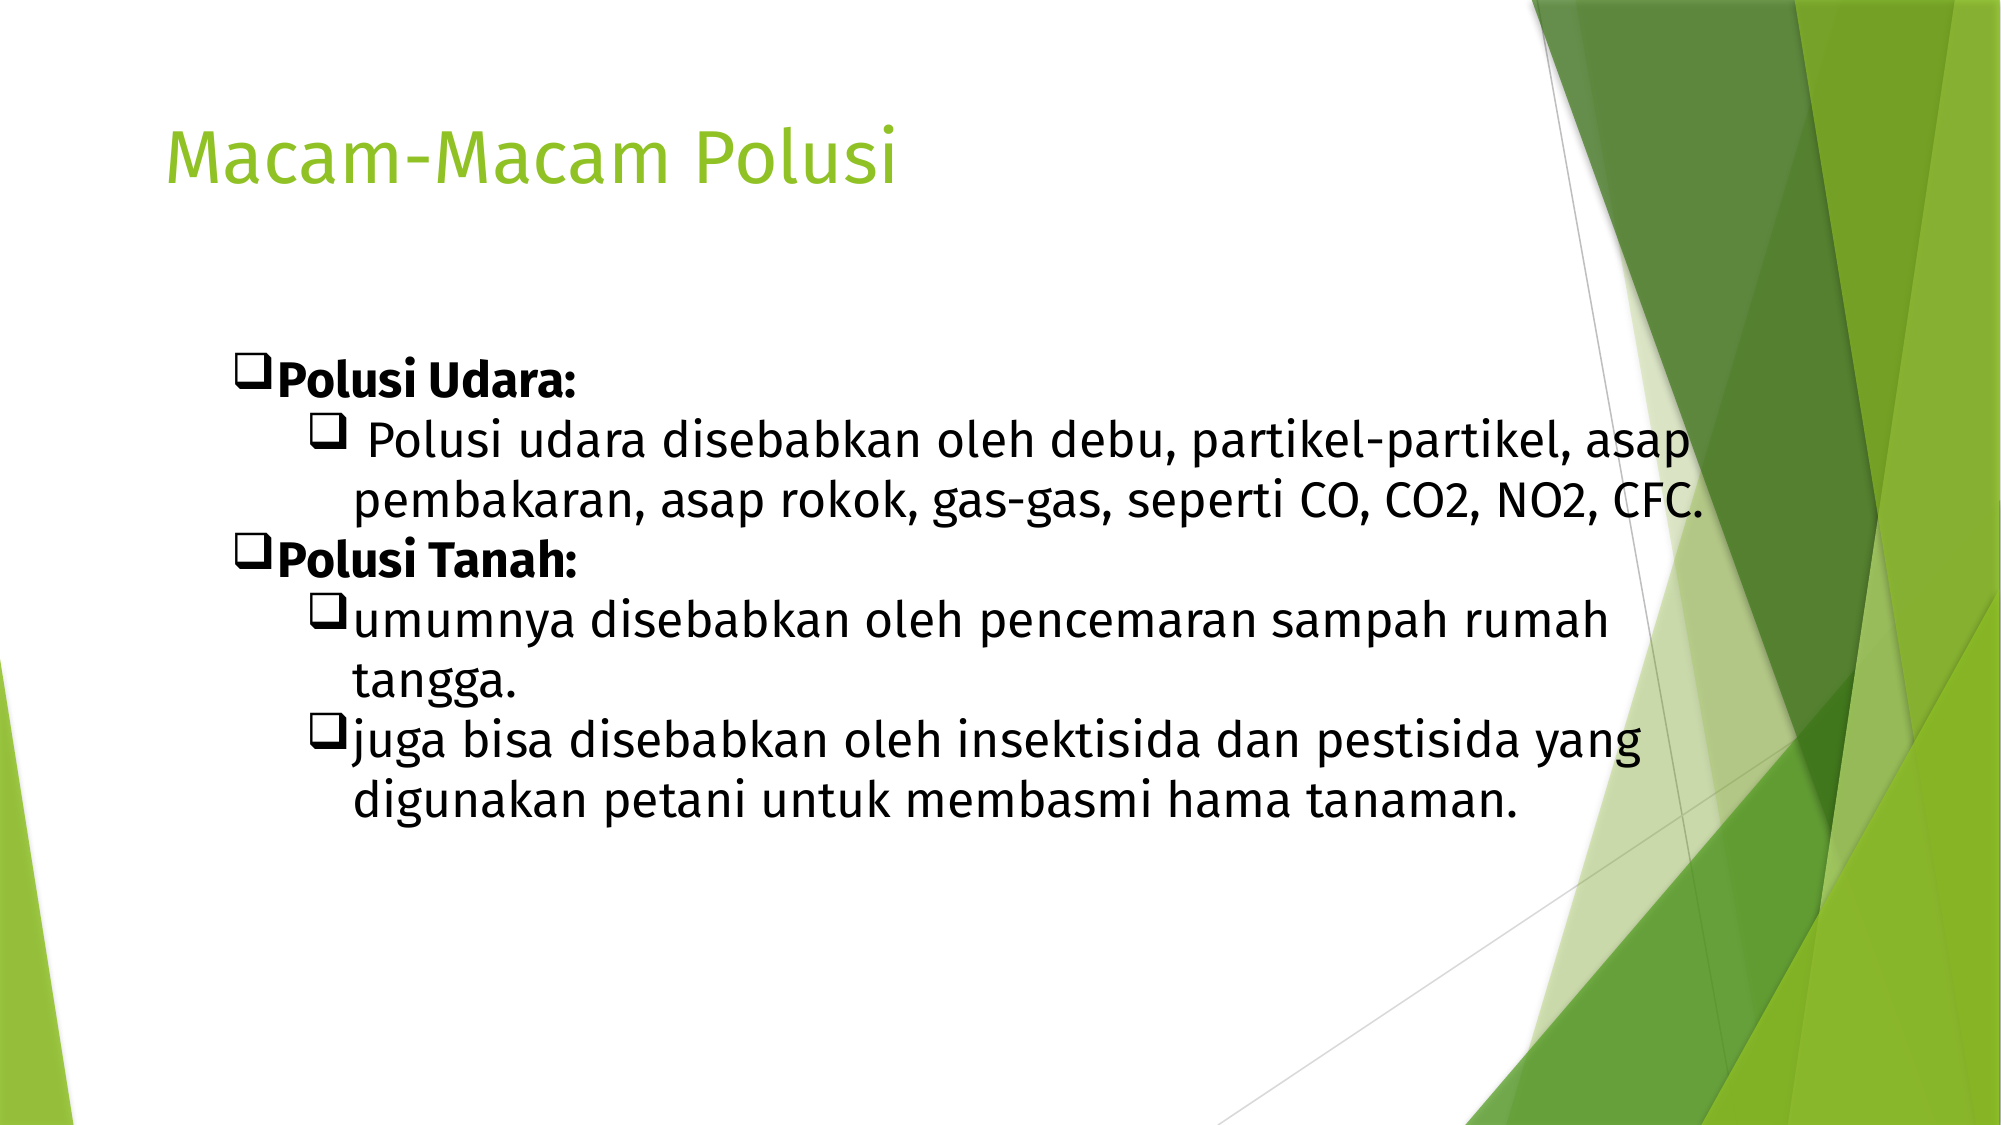

# Macam-Macam Polusi
Polusi Udara:
 Polusi udara disebabkan oleh debu, partikel-partikel, asap pembakaran, asap rokok, gas-gas, seperti CO, CO2, NO2, CFC.
Polusi Tanah:
umumnya disebabkan oleh pencemaran sampah rumah tangga.
juga bisa disebabkan oleh insektisida dan pestisida yang digunakan petani untuk membasmi hama tanaman.